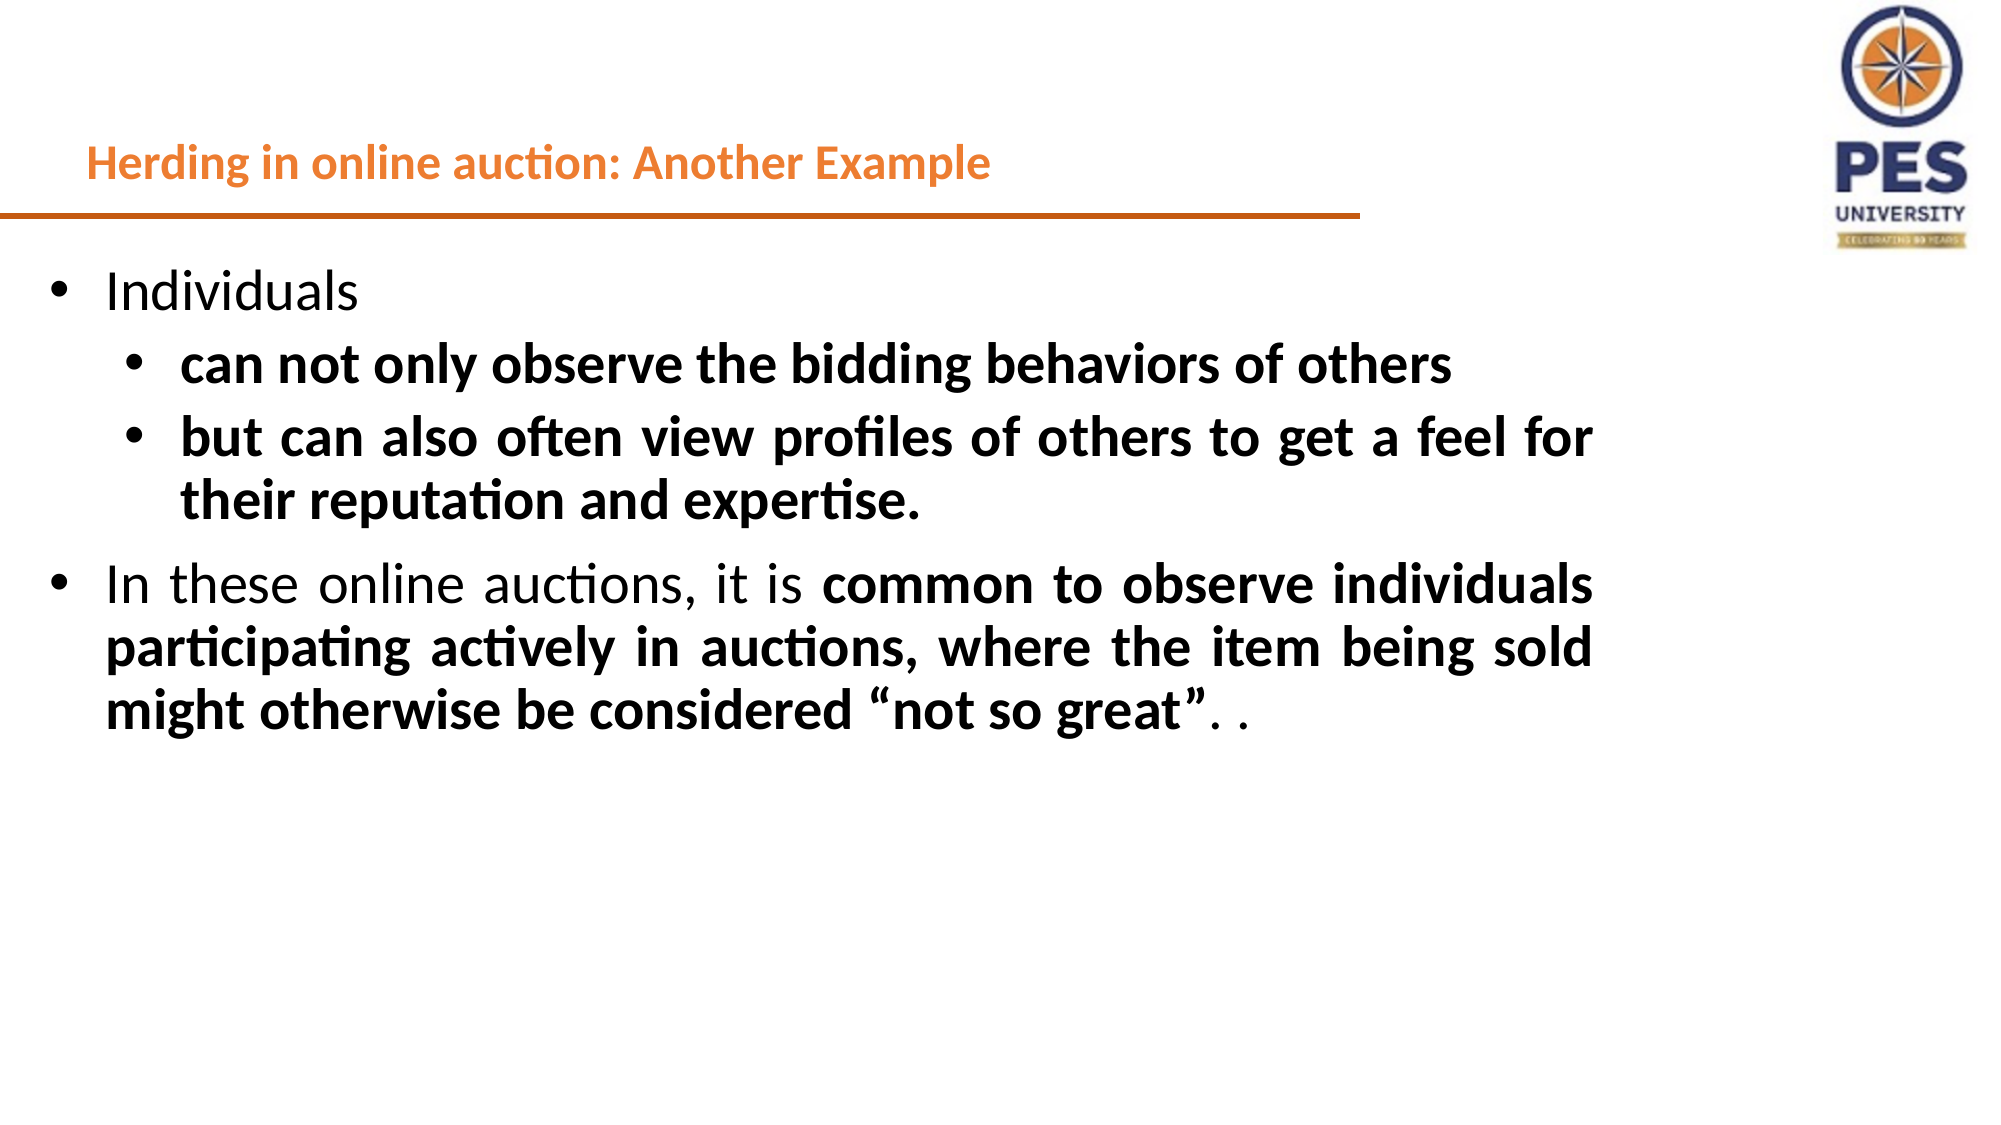

Herding in online auction: Another Example
Individuals
can not only observe the bidding behaviors of others
but can also often view profiles of others to get a feel for their reputation and expertise.
In these online auctions, it is common to observe individuals participating actively in auctions, where the item being sold might otherwise be considered “not so great”. .